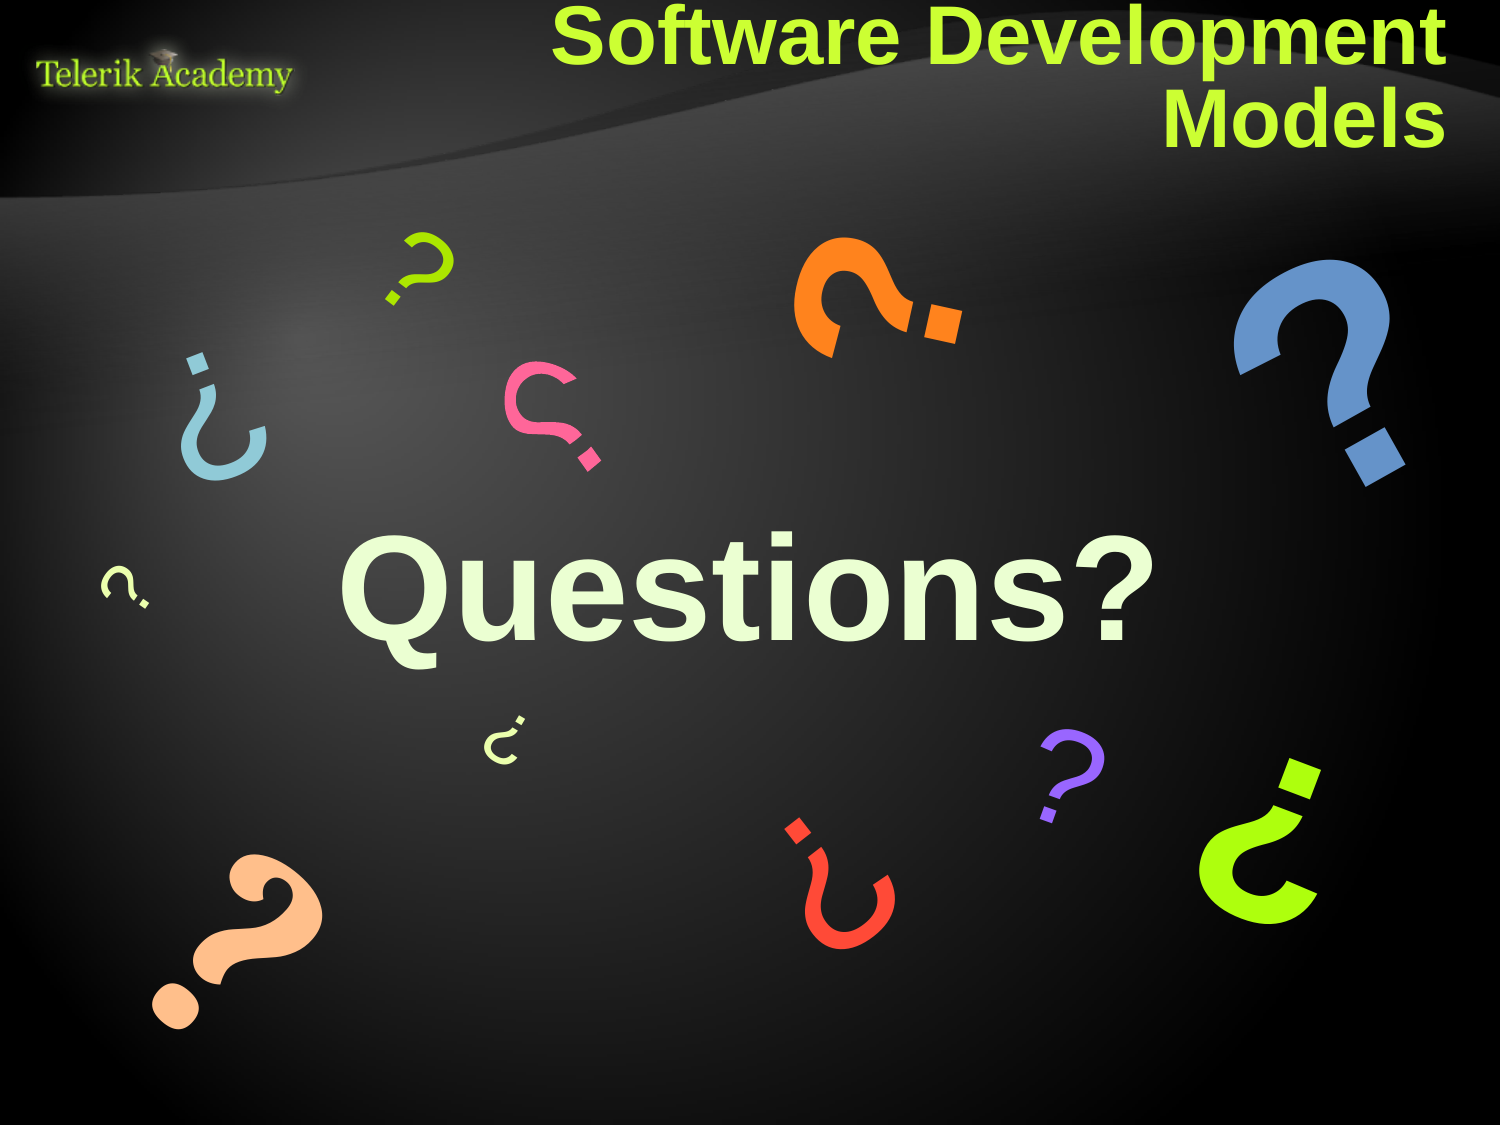

# Software Development Models
?
?
?
?
?
Questions?
?
?
?
?
?
?